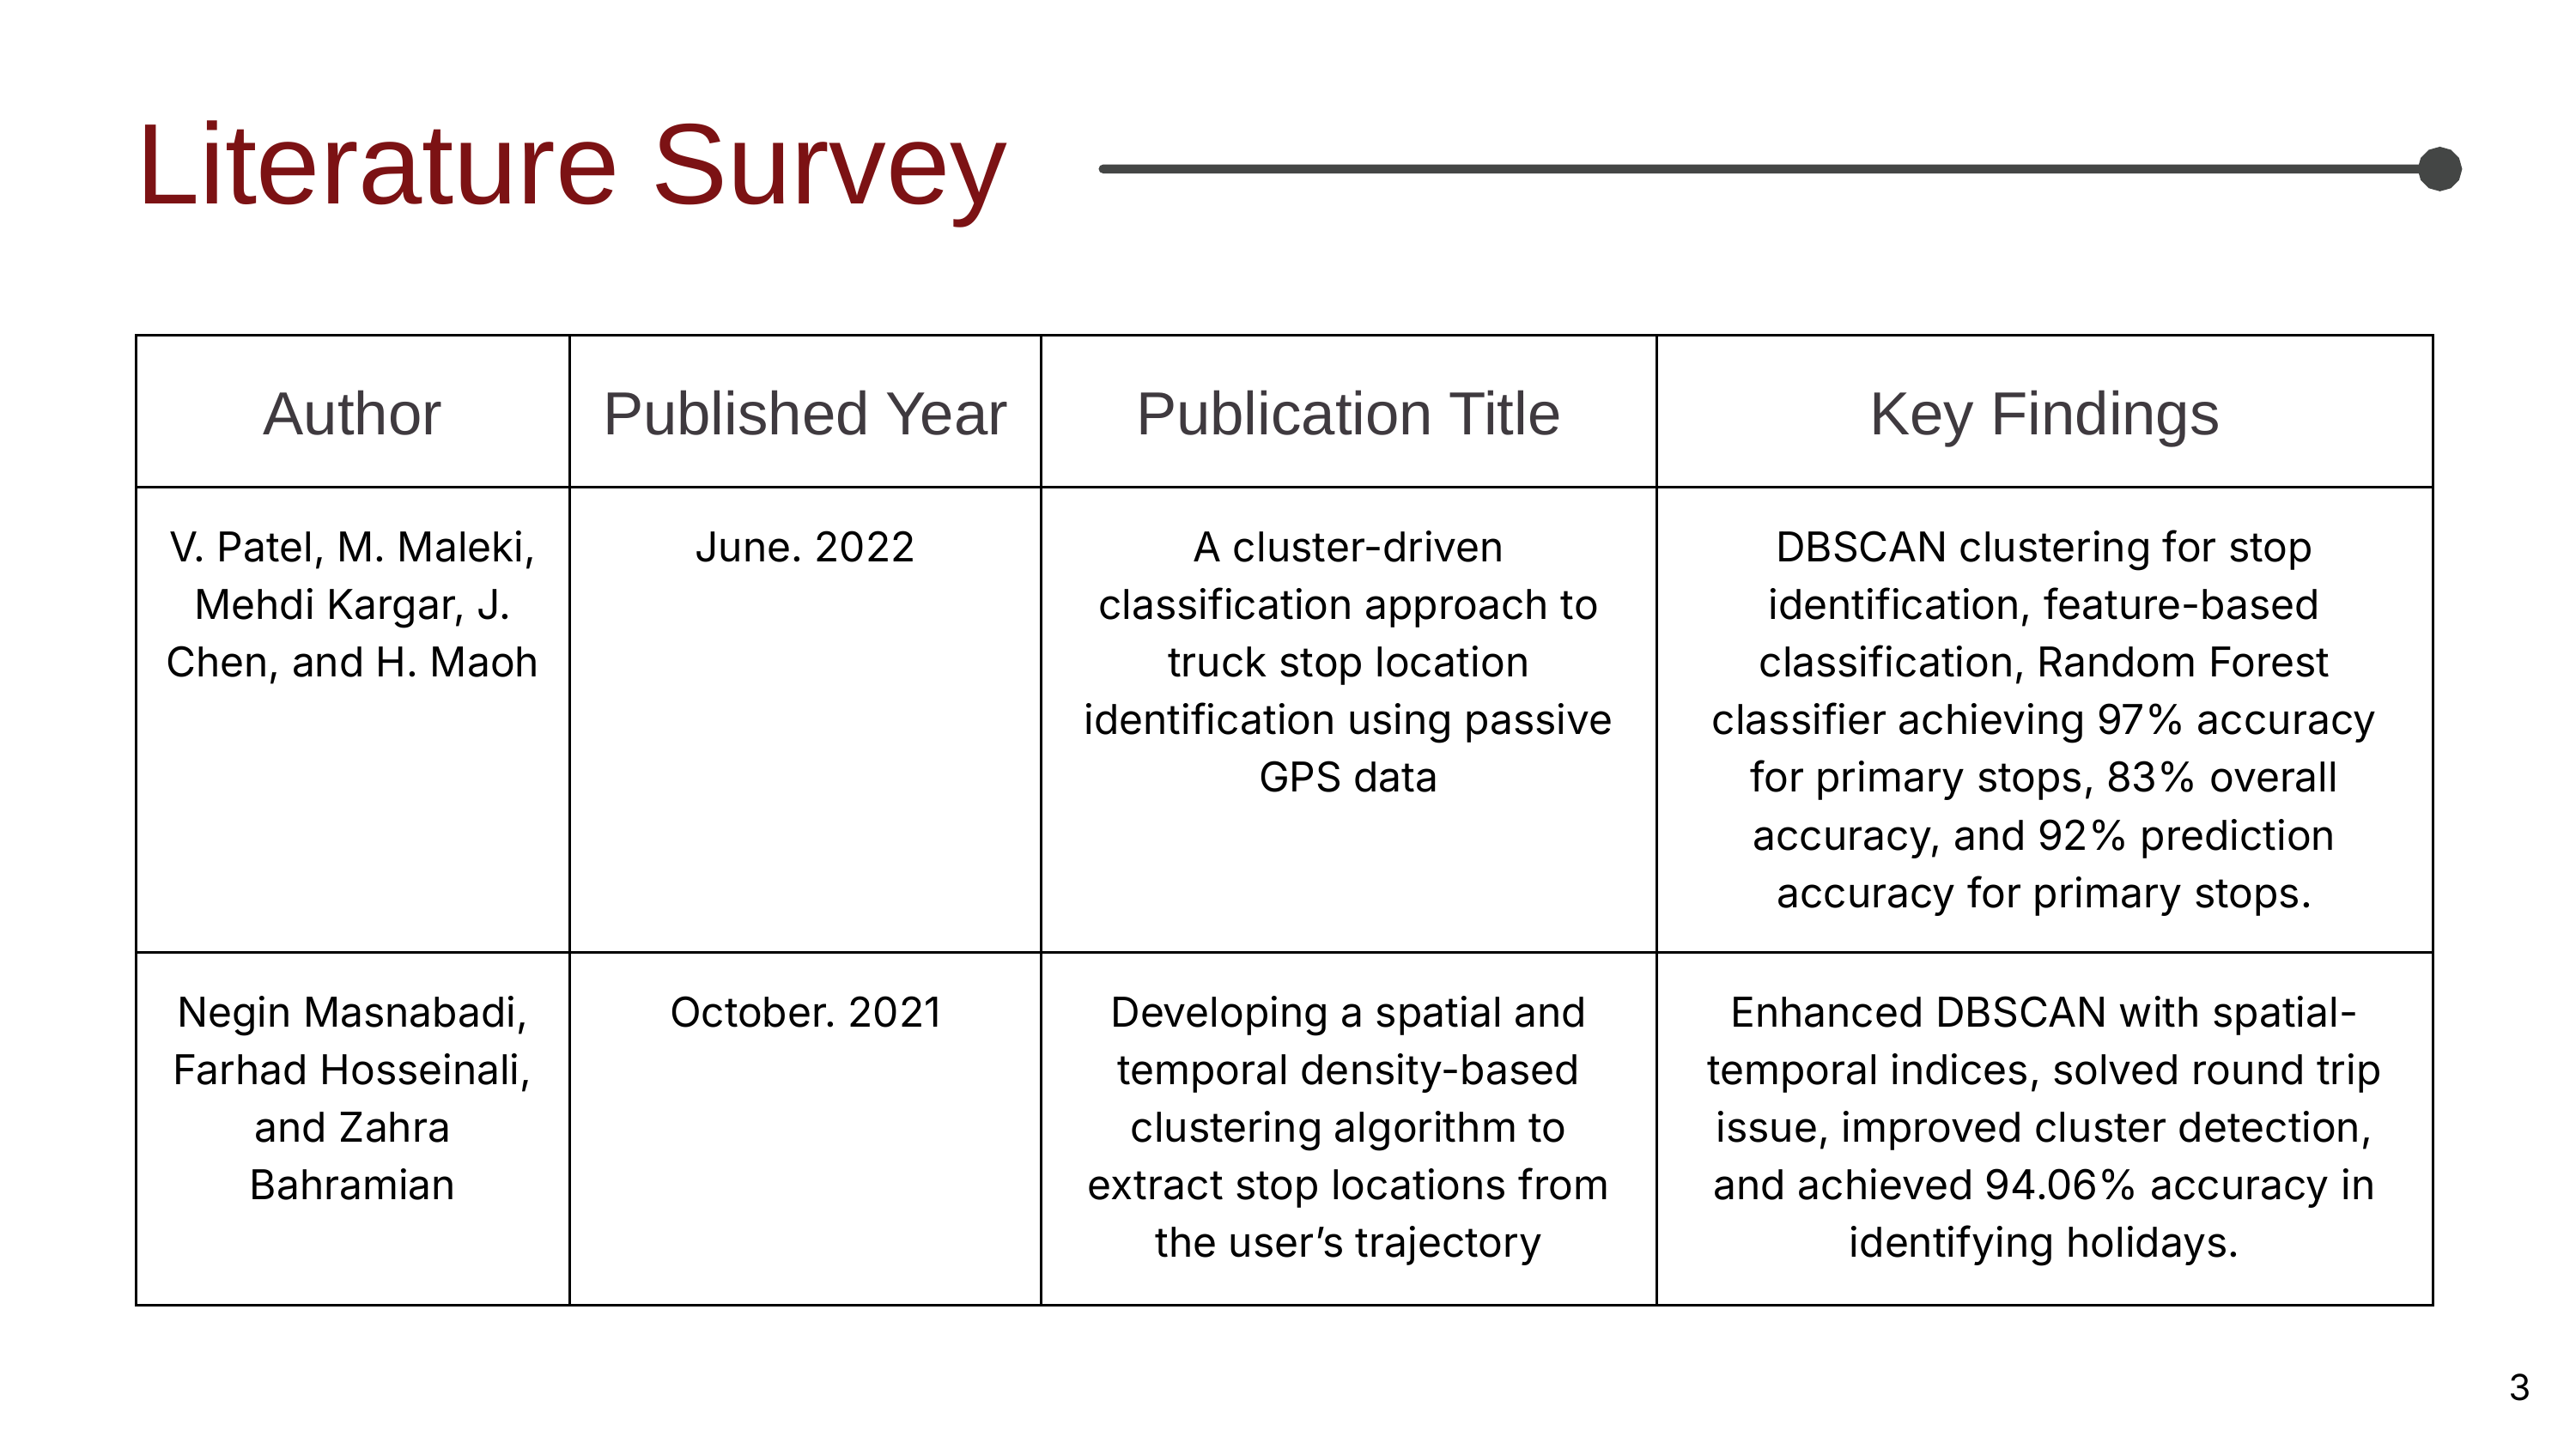

Literature Survey

| Author | Published Year | Publication Title | Key Findings |
| --- | --- | --- | --- |
| V. Patel, M. Maleki, Mehdi Kargar, J. Chen, and H. Maoh | June. 2022 | A cluster-driven classification approach to truck stop location identification using passive GPS data | DBSCAN clustering for stop identification, feature-based classification, Random Forest classifier achieving 97% accuracy for primary stops, 83% overall accuracy, and 92% prediction accuracy for primary stops. |
| Negin Masnabadi, Farhad Hosseinali, and Zahra Bahramian | October. 2021 | Developing a spatial and temporal density-based clustering algorithm to extract stop locations from the user’s trajectory | Enhanced DBSCAN with spatial-temporal indices, solved round trip issue, improved cluster detection, and achieved 94.06% accuracy in identifying holidays. |
3